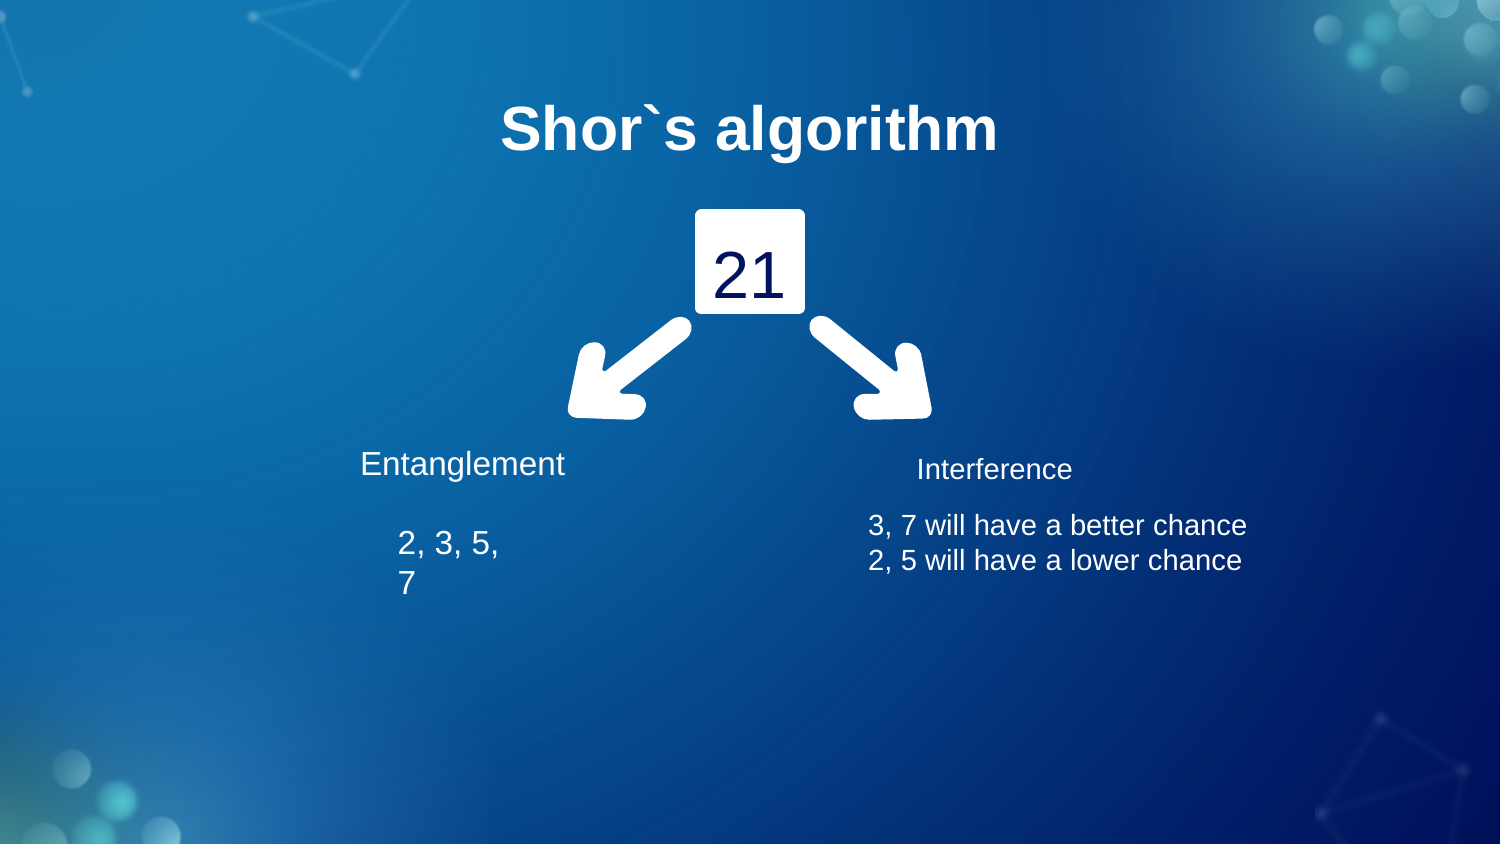

# Shor`s algorithm
21

Entanglement
Interference
3, 7 will have a better chance
2, 5 will have a lower chance
2, 3, 5, 7